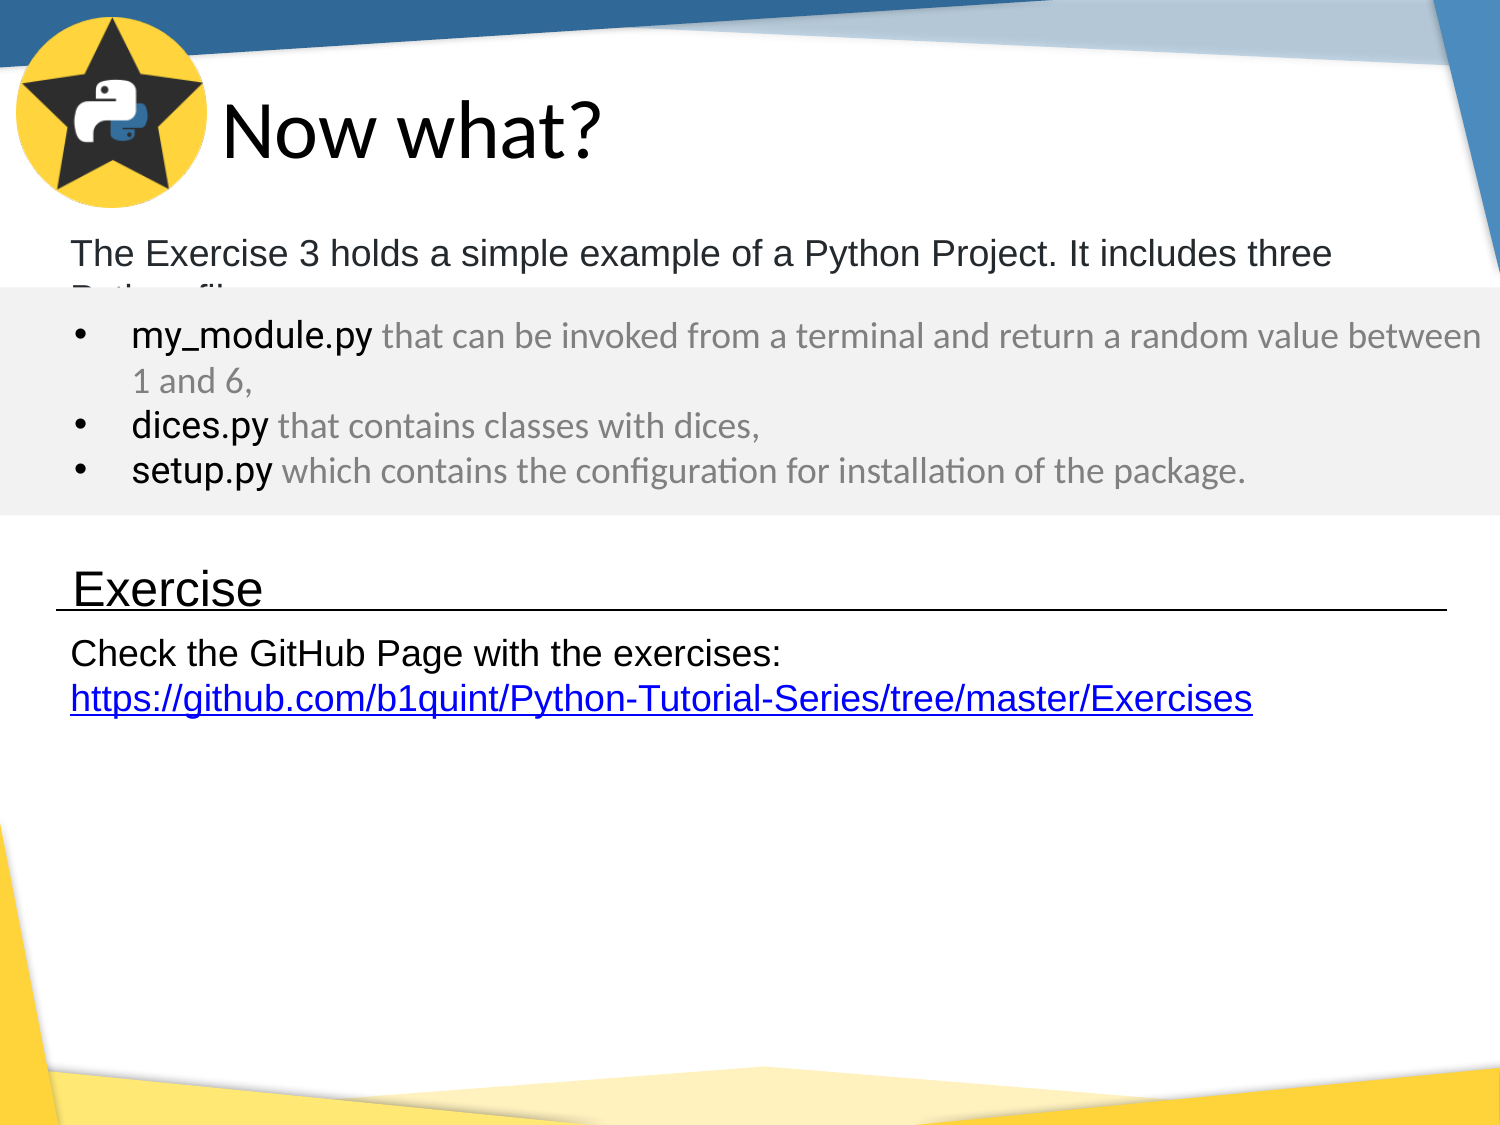

# Now what?
The Exercise 3 holds a simple example of a Python Project. It includes three Python files:
my_module.py that can be invoked from a terminal and return a random value between 1 and 6,
dices.py that contains classes with dices,
setup.py which contains the configuration for installation of the package.
Exercise
Check the GitHub Page with the exercises:
https://github.com/b1quint/Python-Tutorial-Series/tree/master/Exercises